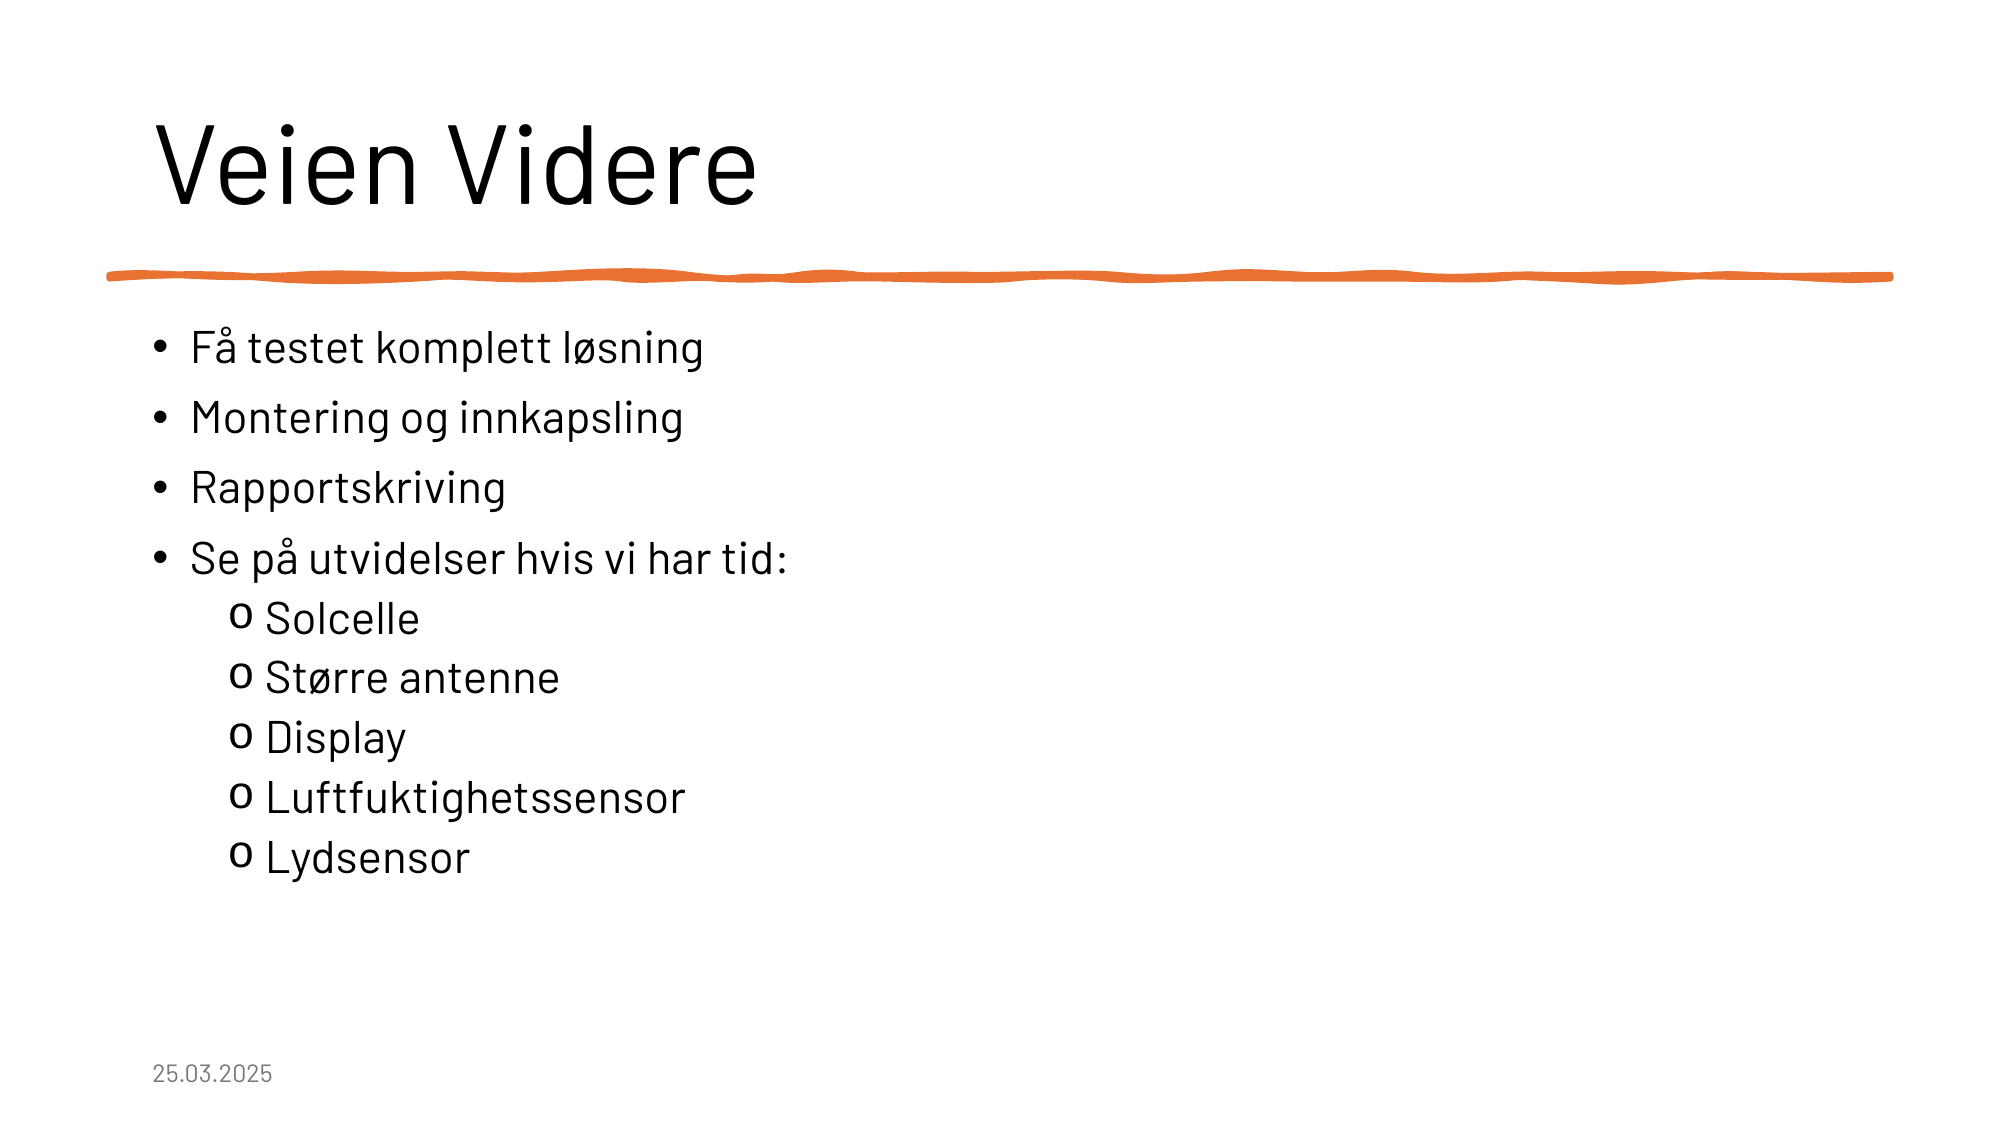

# Veien Videre

Få testet komplett løsning
Montering og innkapsling
Rapportskriving
Se på utvidelser hvis vi har tid:
Solcelle
Større antenne
Display
Luftfuktighetssensor
Lydsensor

25.03.2025
12